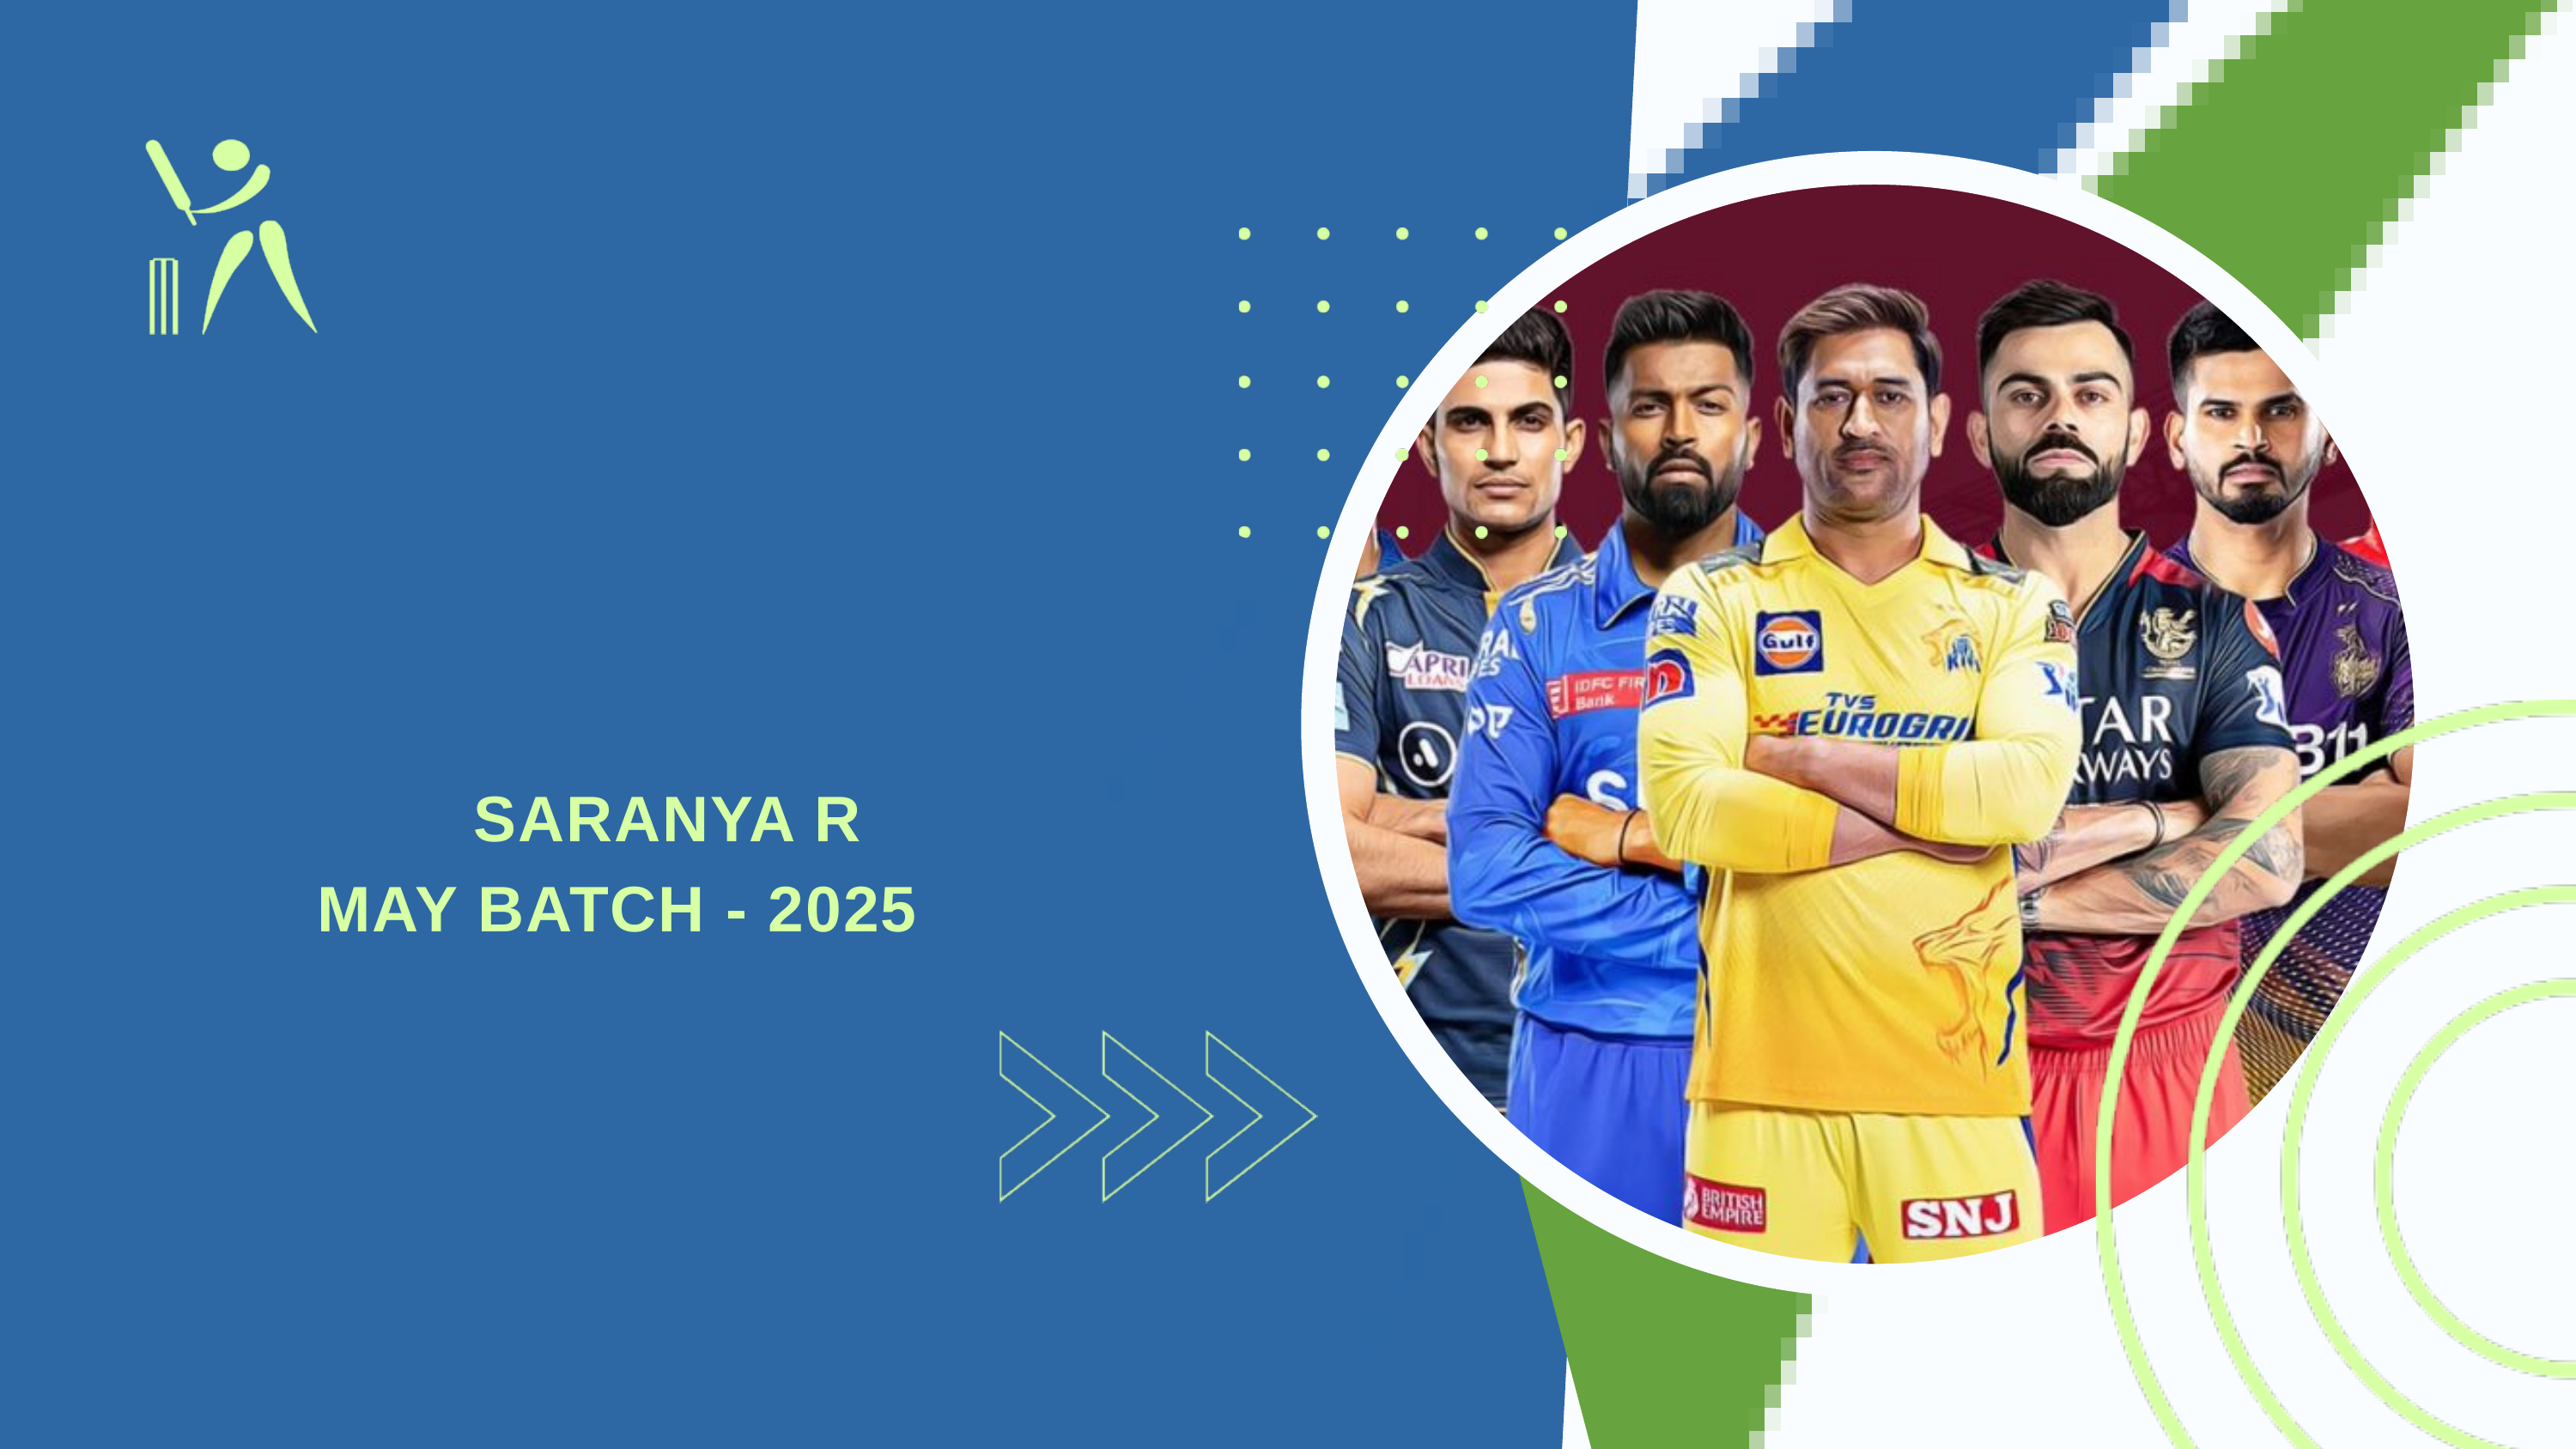

IPL DATASET ANALYSIS

        SARANYA R
MAY BATCH - 2025